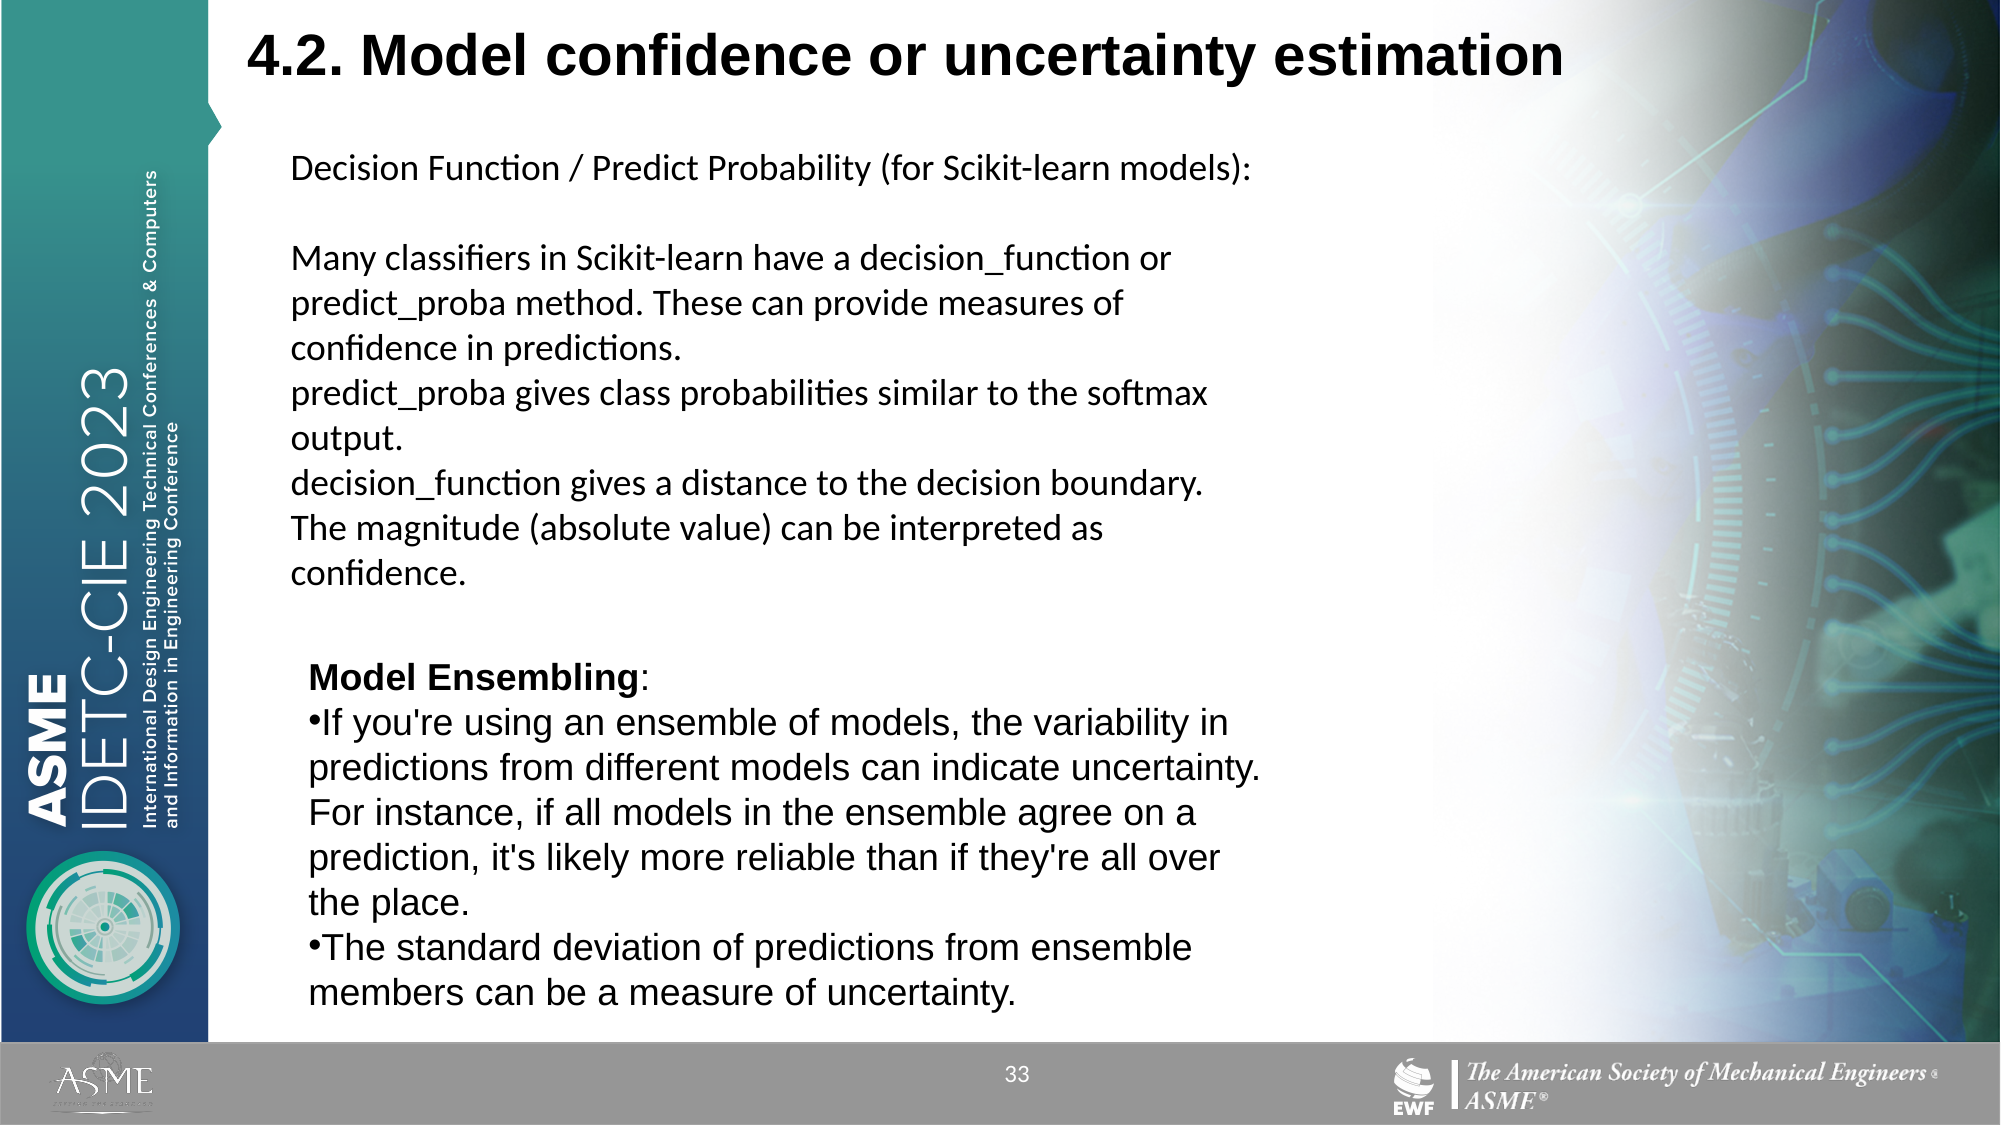

4.2. Model confidence or uncertainty estimation
Decision Function / Predict Probability (for Scikit-learn models):

Many classifiers in Scikit-learn have a decision_function or predict_proba method. These can provide measures of confidence in predictions.
predict_proba gives class probabilities similar to the softmax output.
decision_function gives a distance to the decision boundary. The magnitude (absolute value) can be interpreted as confidence.
Model Ensembling:
If you're using an ensemble of models, the variability in predictions from different models can indicate uncertainty. For instance, if all models in the ensemble agree on a prediction, it's likely more reliable than if they're all over the place.
The standard deviation of predictions from ensemble members can be a measure of uncertainty.
33